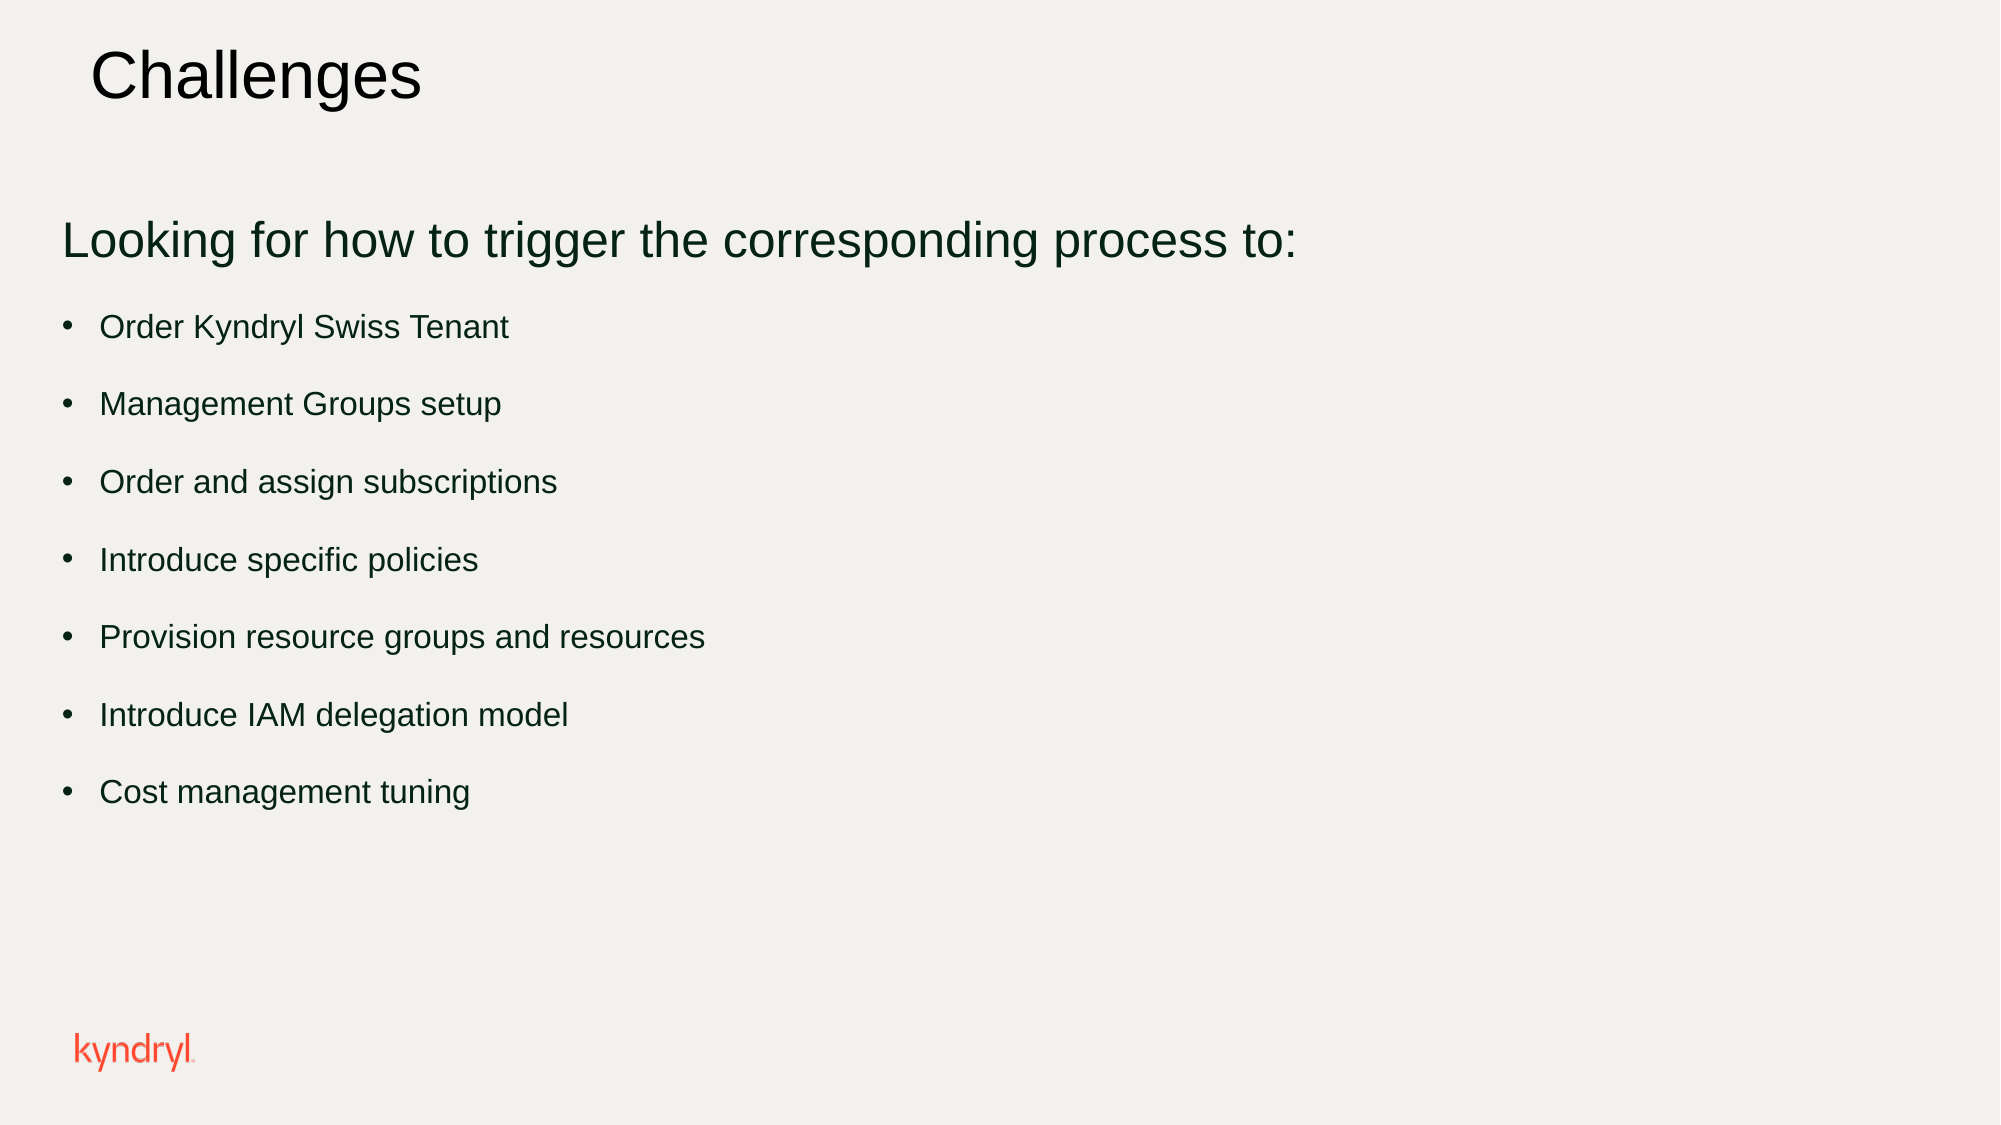

Challenges
Looking for how to trigger the corresponding process to:
Order Kyndryl Swiss Tenant
Management Groups setup
Order and assign subscriptions
Introduce specific policies
Provision resource groups and resources
Introduce IAM delegation model
Cost management tuning